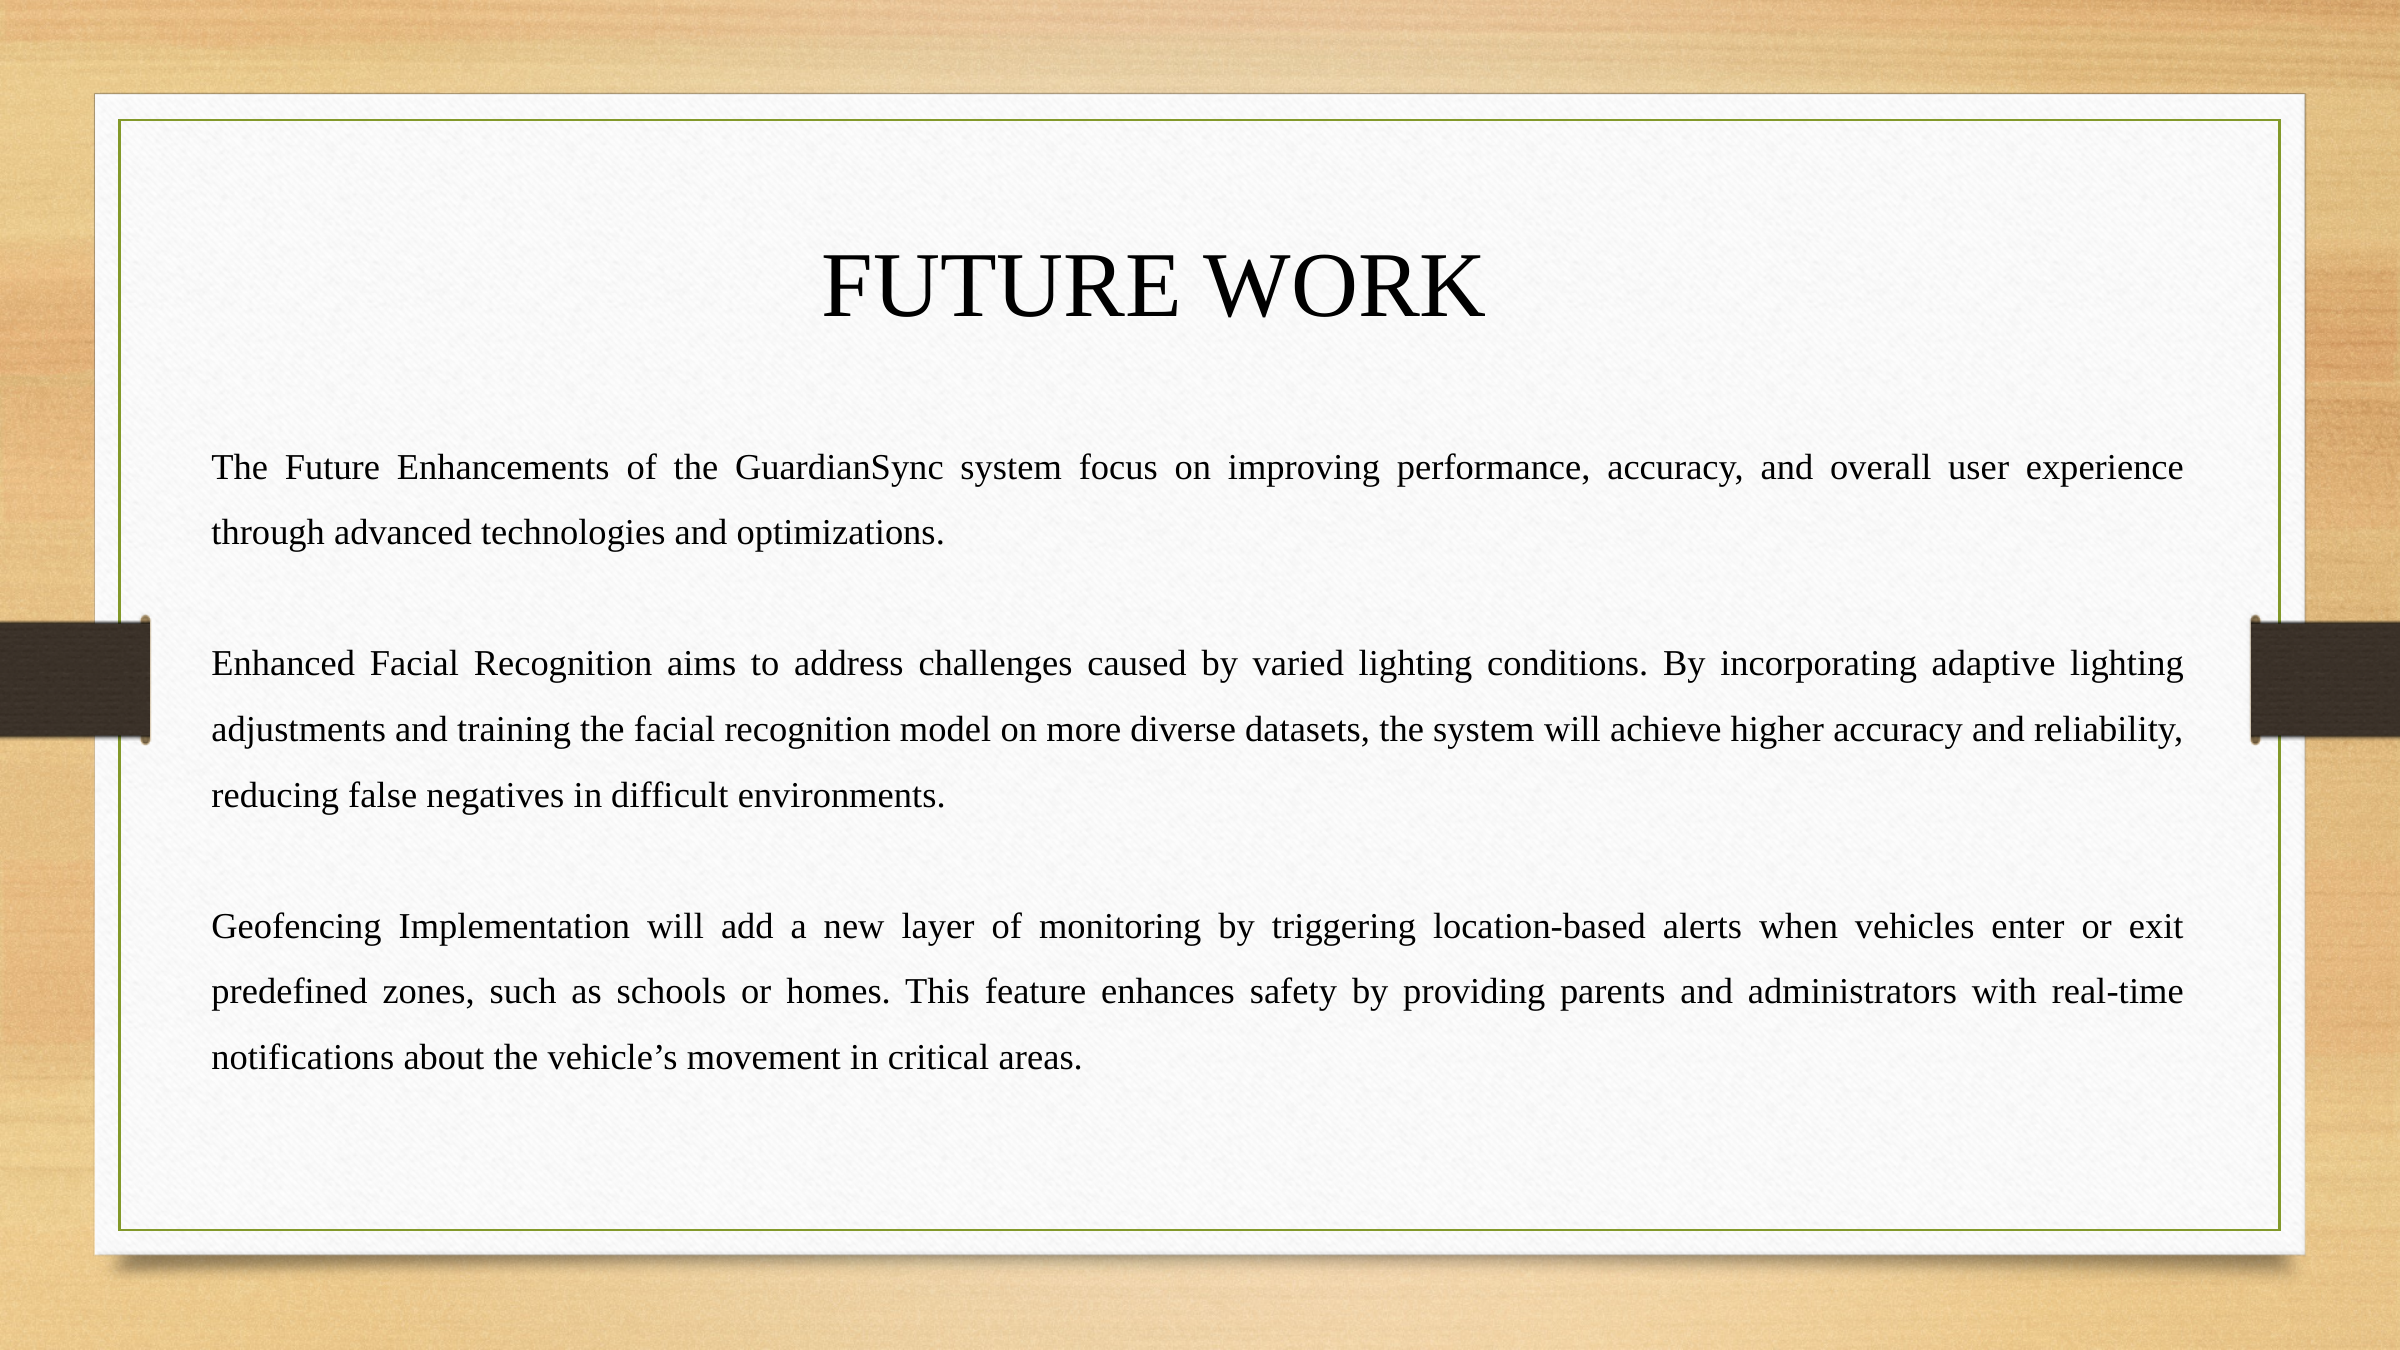

FUTURE WORK
The Future Enhancements of the GuardianSync system focus on improving performance, accuracy, and overall user experience through advanced technologies and optimizations.

Enhanced Facial Recognition aims to address challenges caused by varied lighting conditions. By incorporating adaptive lighting adjustments and training the facial recognition model on more diverse datasets, the system will achieve higher accuracy and reliability, reducing false negatives in difficult environments.

Geofencing Implementation will add a new layer of monitoring by triggering location-based alerts when vehicles enter or exit predefined zones, such as schools or homes. This feature enhances safety by providing parents and administrators with real-time notifications about the vehicle’s movement in critical areas.